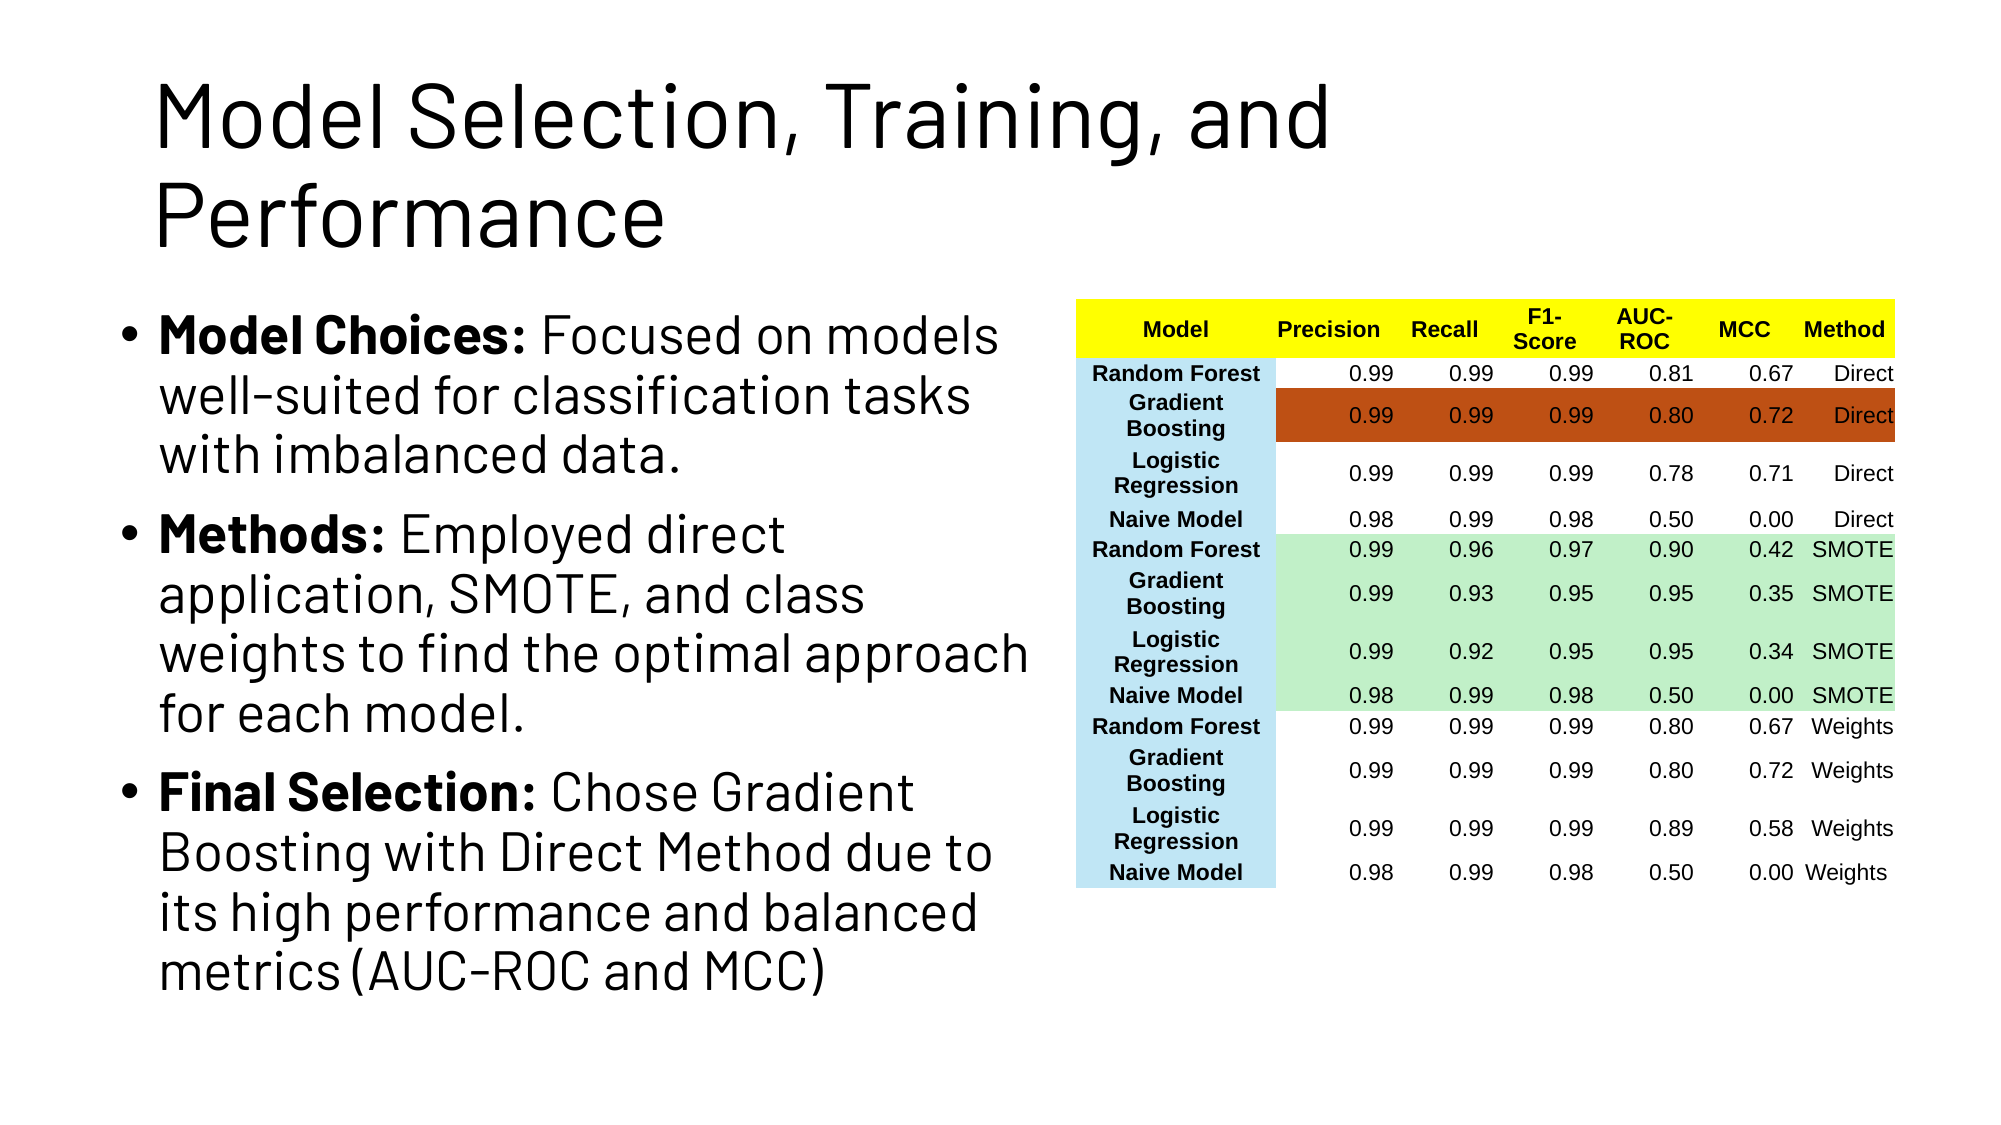

# Model Selection, Training, and Performance
Model Choices: Focused on models well-suited for classification tasks with imbalanced data.
Methods: Employed direct application, SMOTE, and class weights to find the optimal approach for each model.
Final Selection: Chose Gradient Boosting with Direct Method due to its high performance and balanced metrics (AUC-ROC and MCC)
| Model | Precision | Recall | F1-Score | AUC-ROC | MCC | Method |
| --- | --- | --- | --- | --- | --- | --- |
| Random Forest | 0.99 | 0.99 | 0.99 | 0.81 | 0.67 | Direct |
| Gradient Boosting | 0.99 | 0.99 | 0.99 | 0.80 | 0.72 | Direct |
| Logistic Regression | 0.99 | 0.99 | 0.99 | 0.78 | 0.71 | Direct |
| Naive Model | 0.98 | 0.99 | 0.98 | 0.50 | 0.00 | Direct |
| Random Forest | 0.99 | 0.96 | 0.97 | 0.90 | 0.42 | SMOTE |
| Gradient Boosting | 0.99 | 0.93 | 0.95 | 0.95 | 0.35 | SMOTE |
| Logistic Regression | 0.99 | 0.92 | 0.95 | 0.95 | 0.34 | SMOTE |
| Naive Model | 0.98 | 0.99 | 0.98 | 0.50 | 0.00 | SMOTE |
| Random Forest | 0.99 | 0.99 | 0.99 | 0.80 | 0.67 | Weights |
| Gradient Boosting | 0.99 | 0.99 | 0.99 | 0.80 | 0.72 | Weights |
| Logistic Regression | 0.99 | 0.99 | 0.99 | 0.89 | 0.58 | Weights |
| Naive Model | 0.98 | 0.99 | 0.98 | 0.50 | 0.00 | Weights |